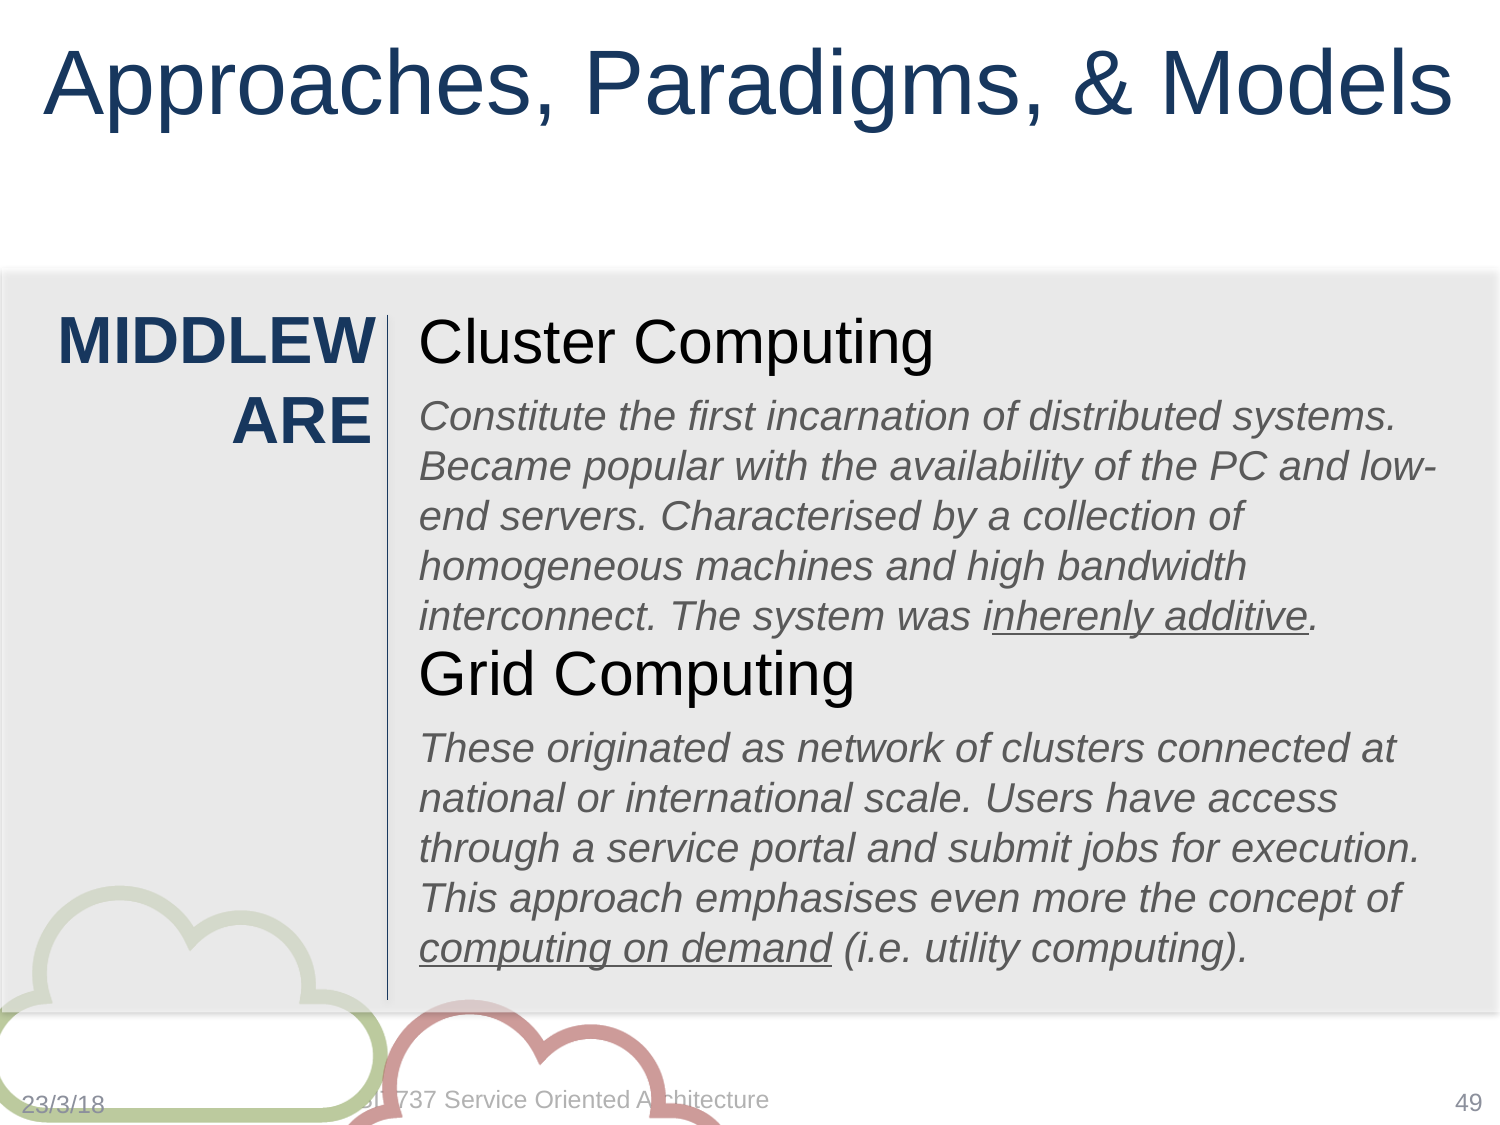

# Approaches, Paradigms, & Models

MIDDLEWARE
Cluster Computing
Constitute the first incarnation of distributed systems. Became popular with the availability of the PC and low-end servers. Characterised by a collection of homogeneous machines and high bandwidth interconnect. The system was inherenly additive.
Grid Computing
These originated as network of clusters connected at national or international scale. Users have access through a service portal and submit jobs for execution. This approach emphasises even more the concept of computing on demand (i.e. utility computing).
49
23/3/18
SIT737 Service Oriented Architecture